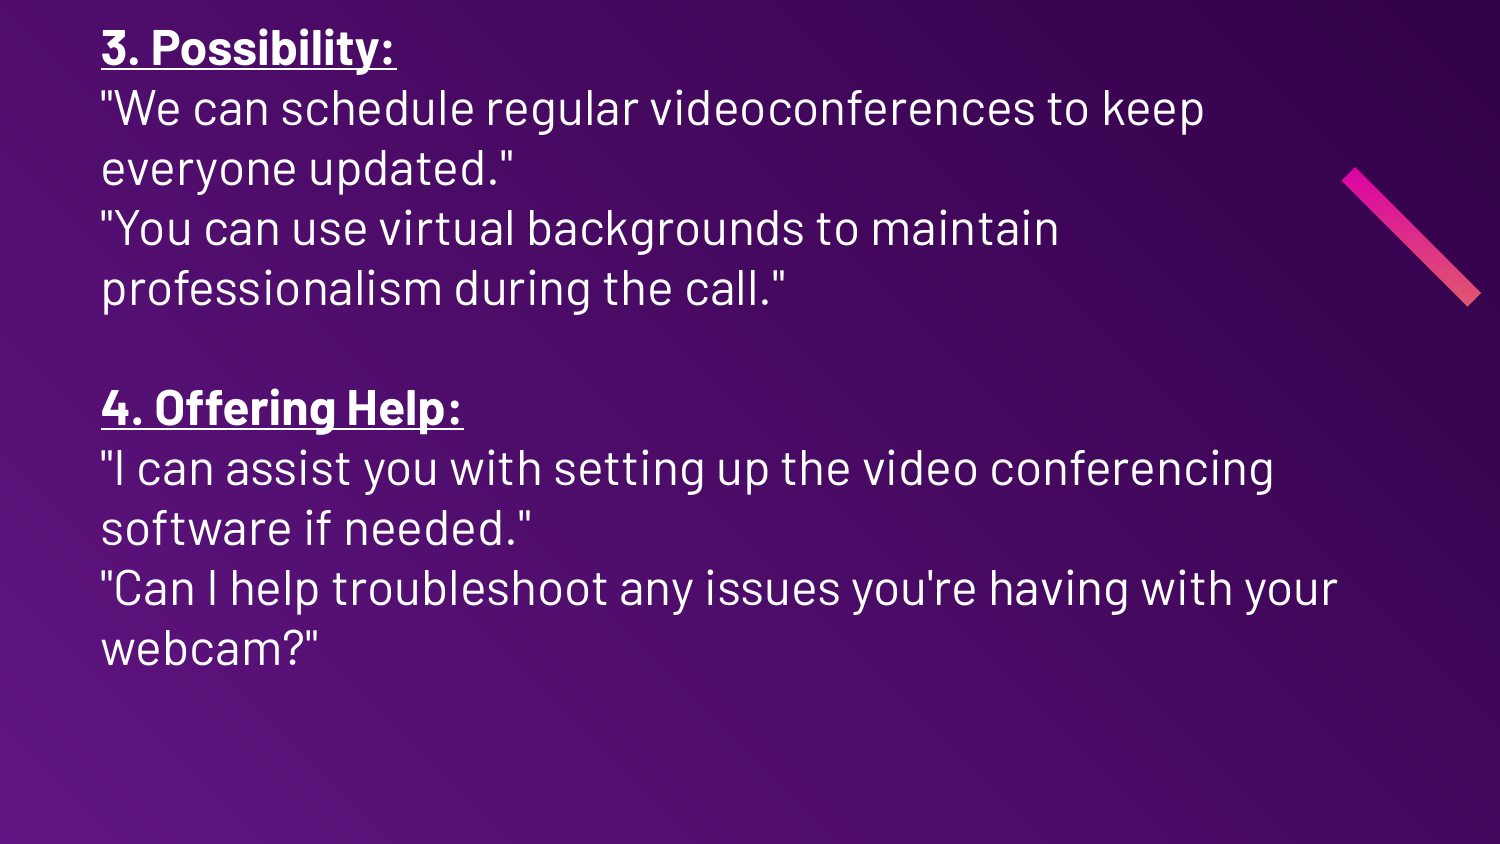

3. Possibility:
"We can schedule regular videoconferences to keep everyone updated."
"You can use virtual backgrounds to maintain professionalism during the call."

4. Offering Help:
"I can assist you with setting up the video conferencing software if needed."
"Can I help troubleshoot any issues you're having with your webcam?"